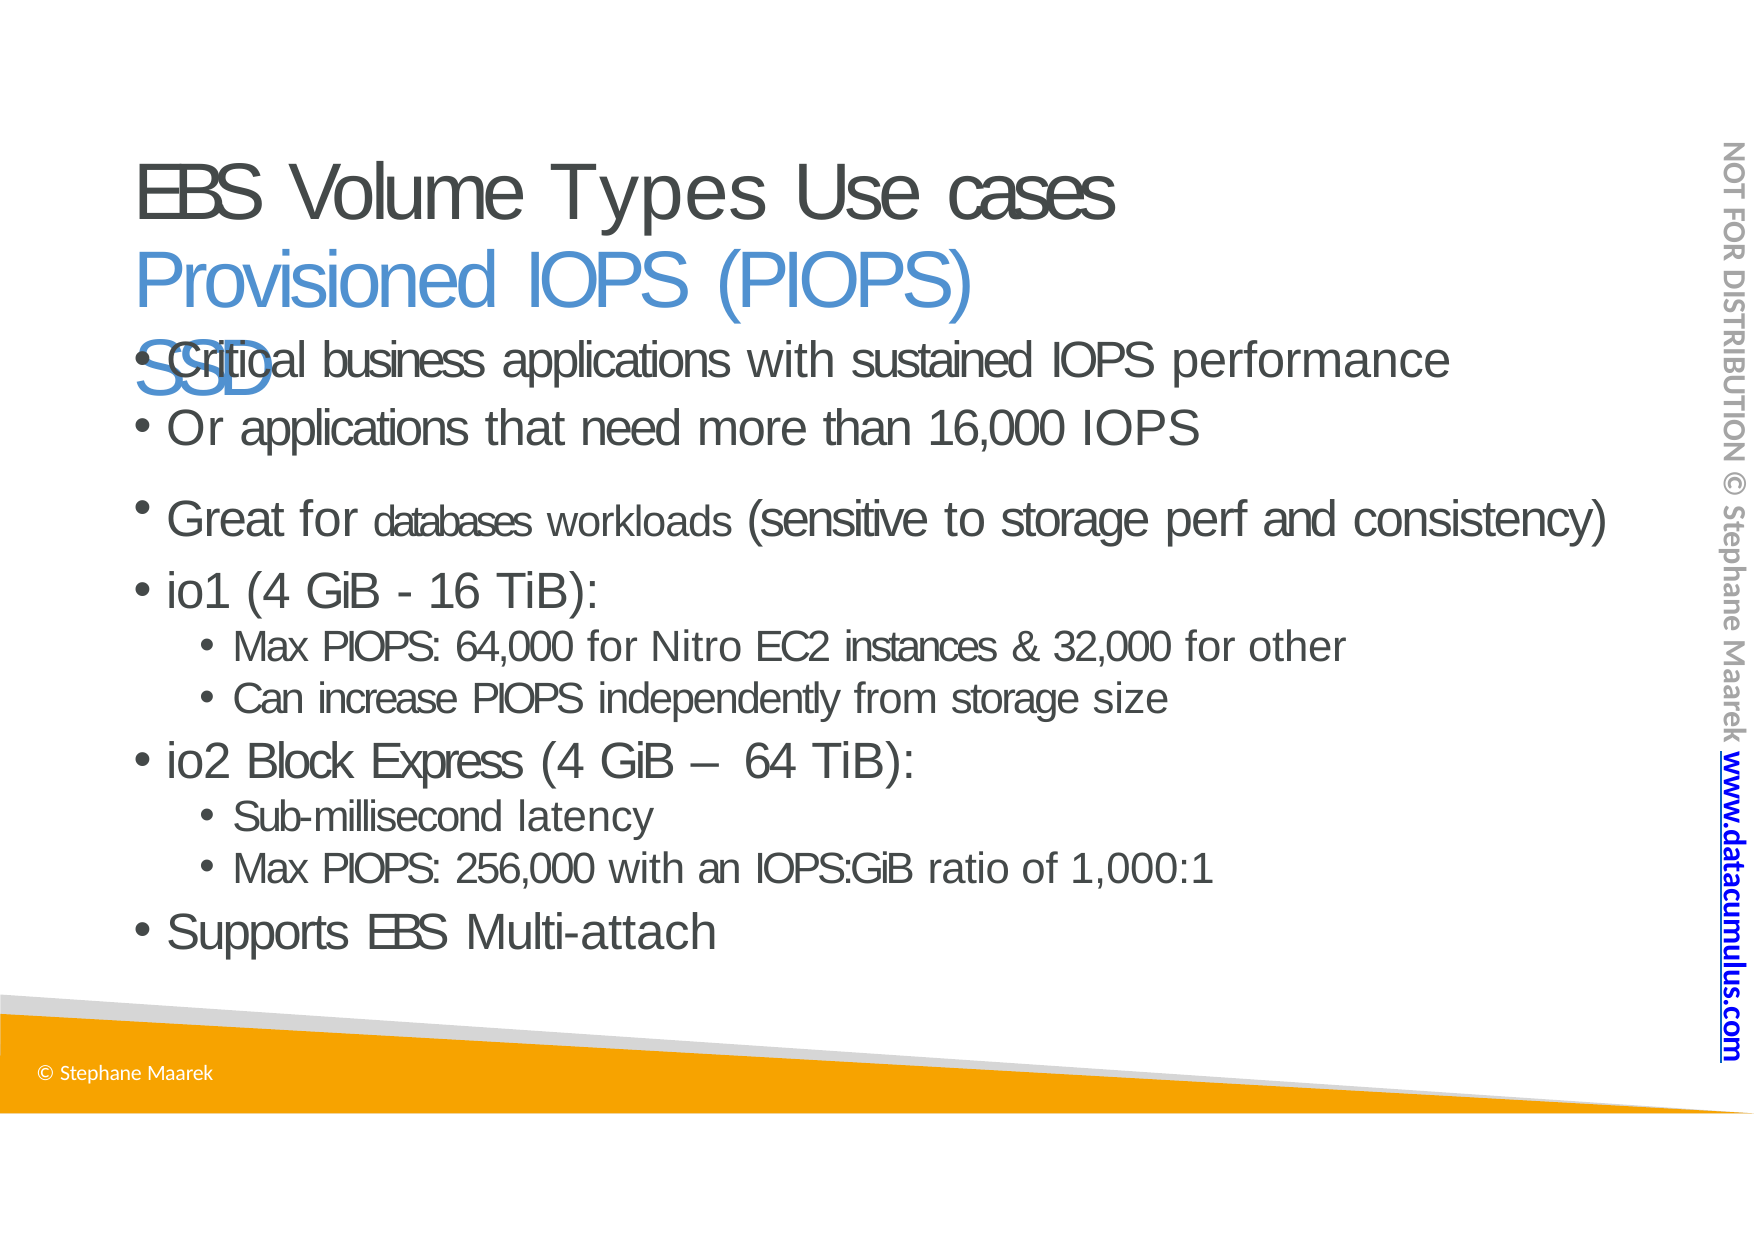

# EBS Volume Types Use cases Provisioned IOPS (PIOPS) SSD
NOT FOR DISTRIBUTION © Stephane Maarek www.datacumulus.com
Critical business applications with sustained IOPS performance
Or applications that need more than 16,000 IOPS
Great for databases workloads (sensitive to storage perf and consistency)
io1 (4 GiB - 16 TiB):
Max PIOPS: 64,000 for Nitro EC2 instances & 32,000 for other
Can increase PIOPS independently from storage size
io2 Block Express (4 GiB – 64 TiB):
Sub-millisecond latency
Max PIOPS: 256,000 with an IOPS:GiB ratio of 1,000:1
Supports EBS Multi-attach
© Stephane Maarek